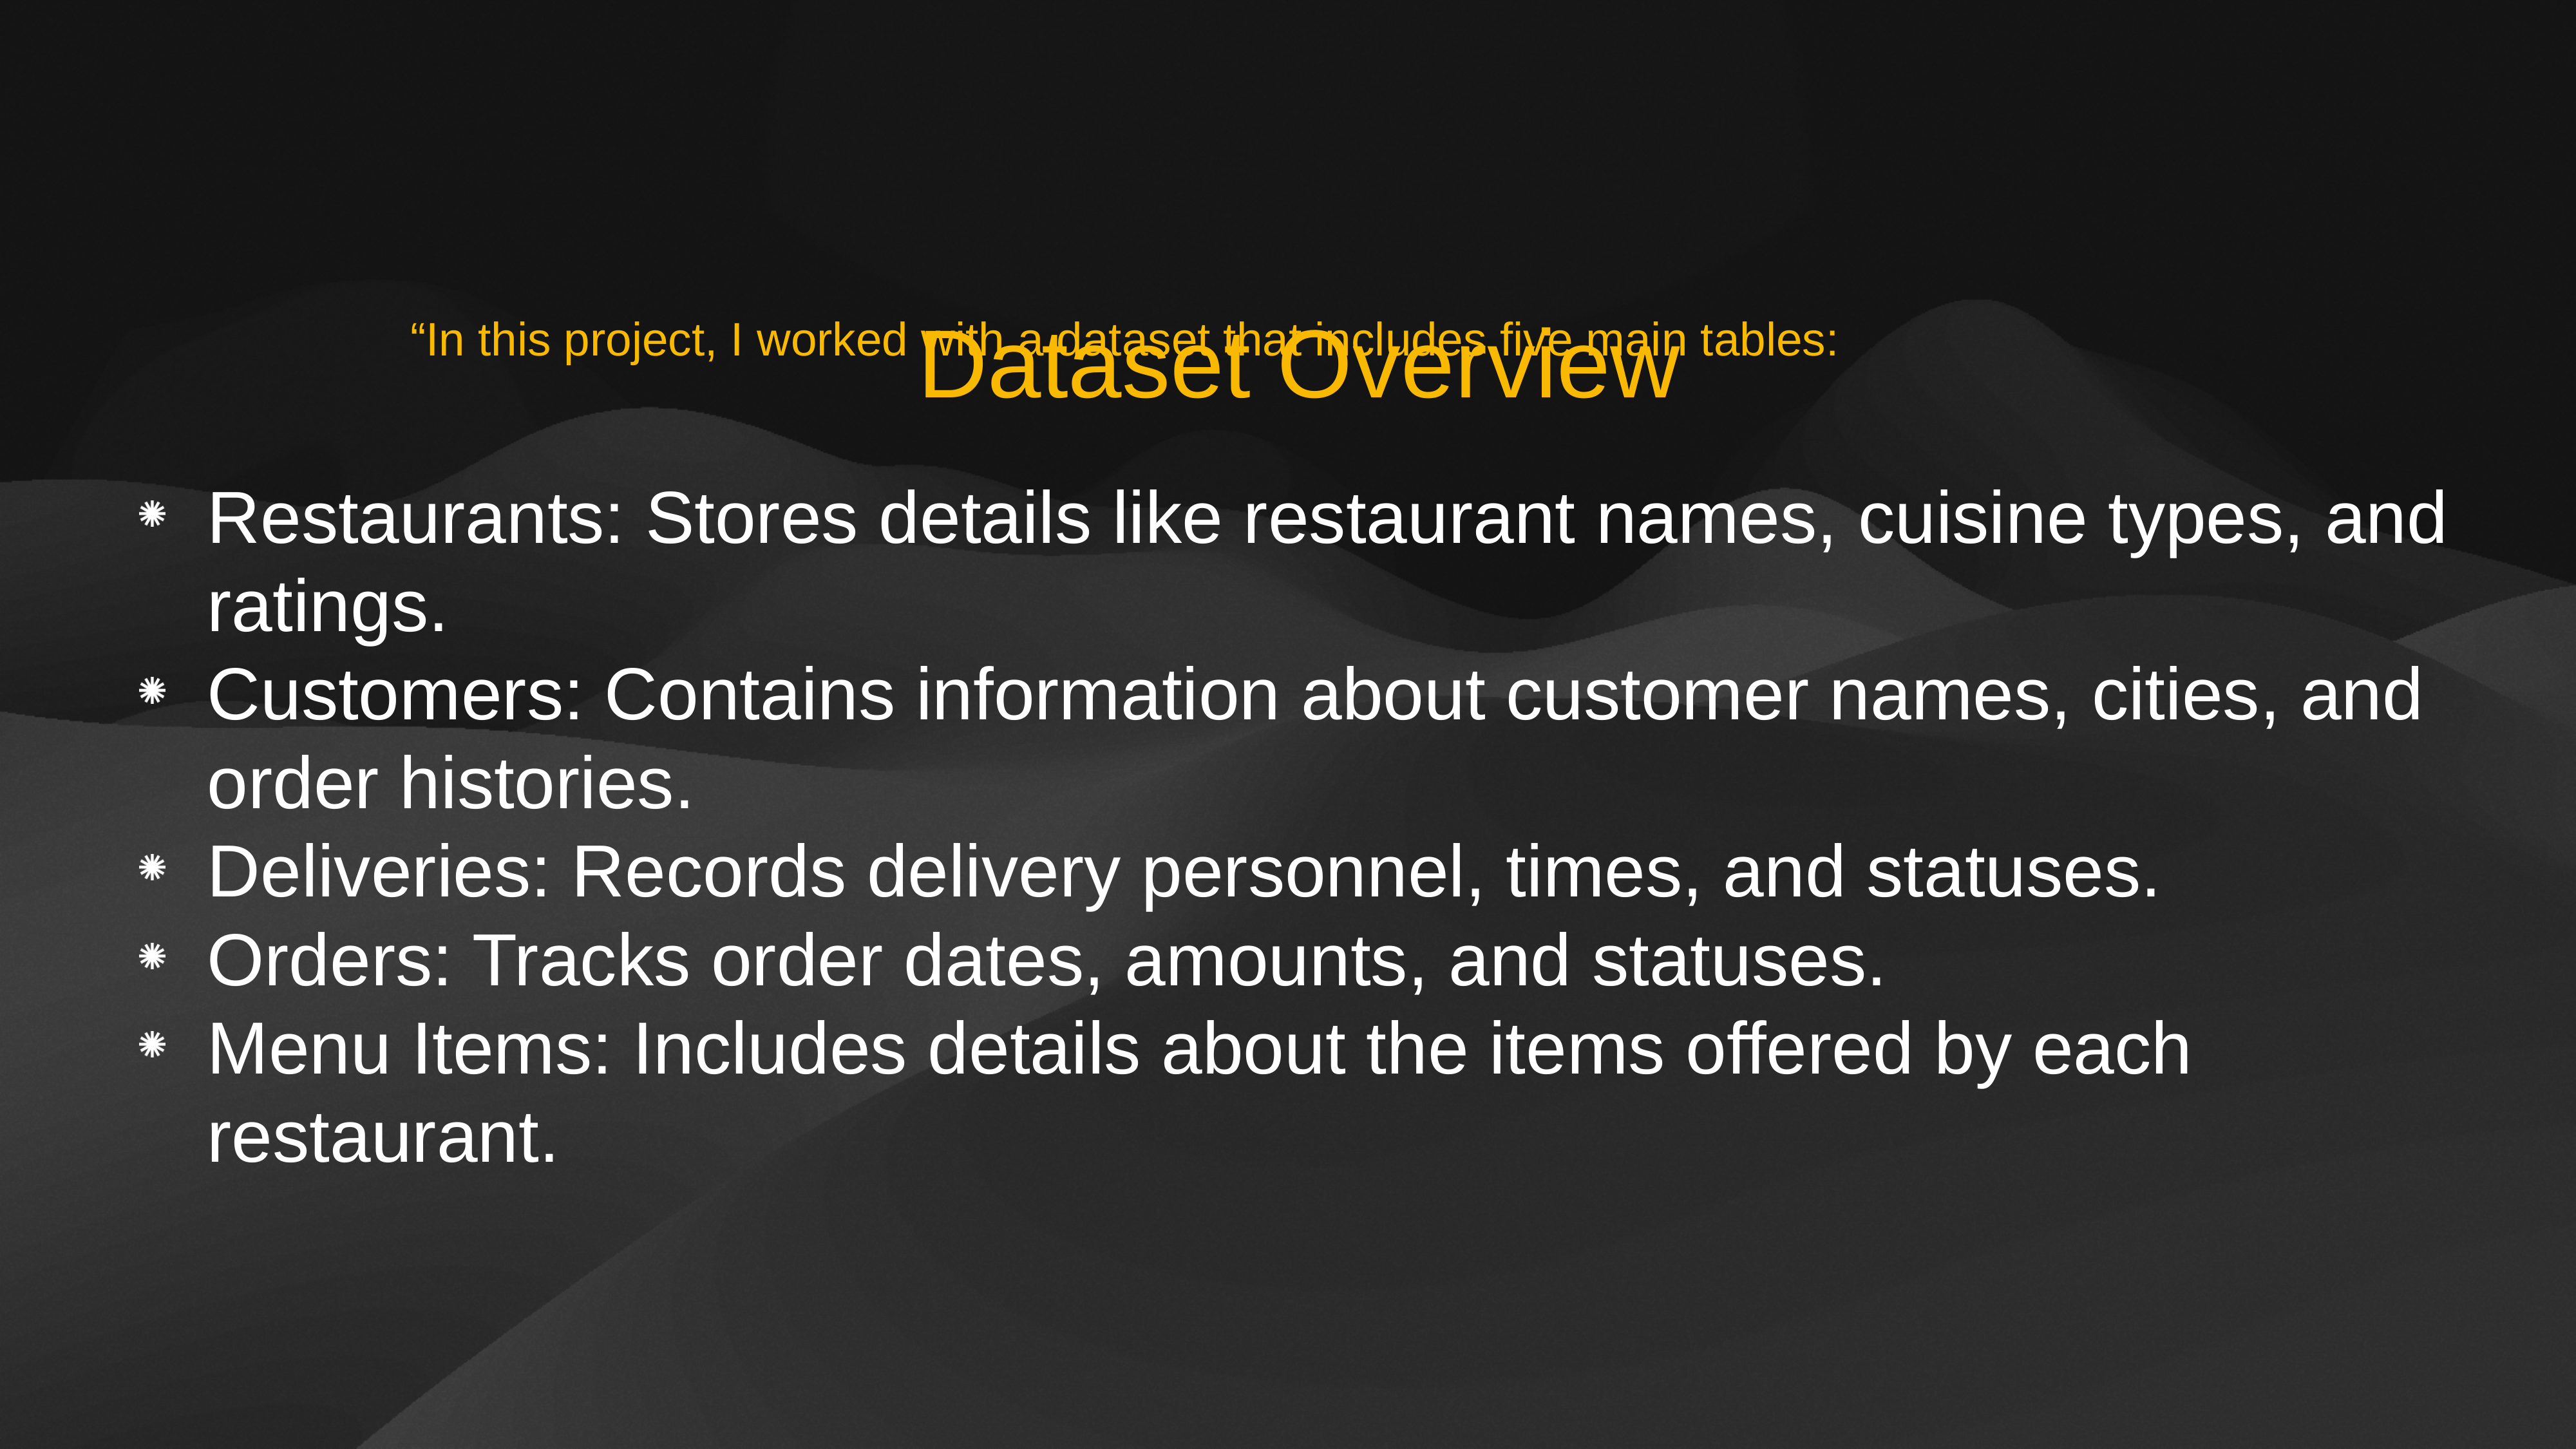

Dataset Overview
“In this project, I worked with a dataset that includes five main tables:
Restaurants: Stores details like restaurant names, cuisine types, and ratings.
Customers: Contains information about customer names, cities, and order histories.
Deliveries: Records delivery personnel, times, and statuses.
Orders: Tracks order dates, amounts, and statuses.
Menu Items: Includes details about the items offered by each restaurant.